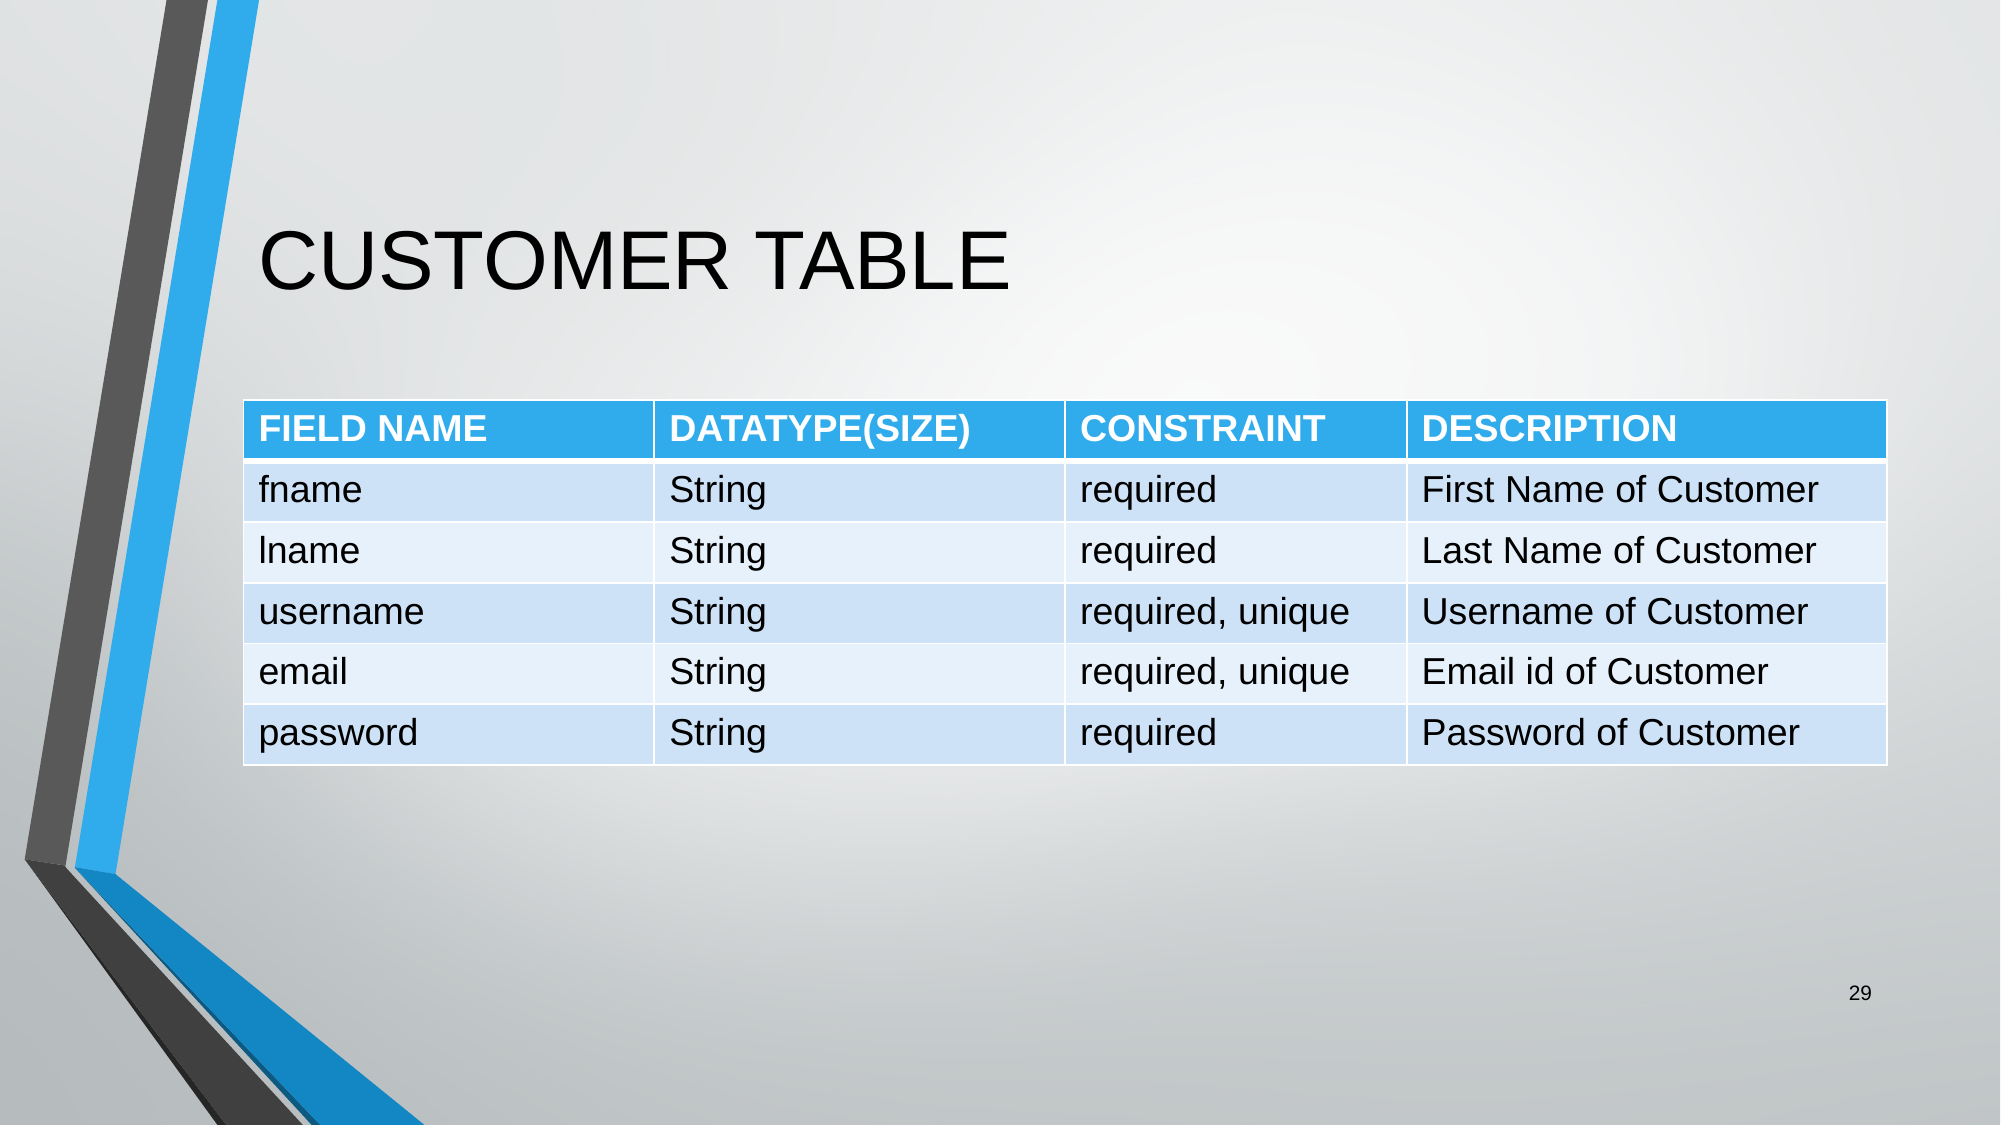

# CUSTOMER TABLE
| FIELD NAME | DATATYPE(SIZE) | CONSTRAINT | DESCRIPTION |
| --- | --- | --- | --- |
| fname | String | required | First Name of Customer |
| lname | String | required | Last Name of Customer |
| username | String | required, unique | Username of Customer |
| email | String | required, unique | Email id of Customer |
| password | String | required | Password of Customer |
29